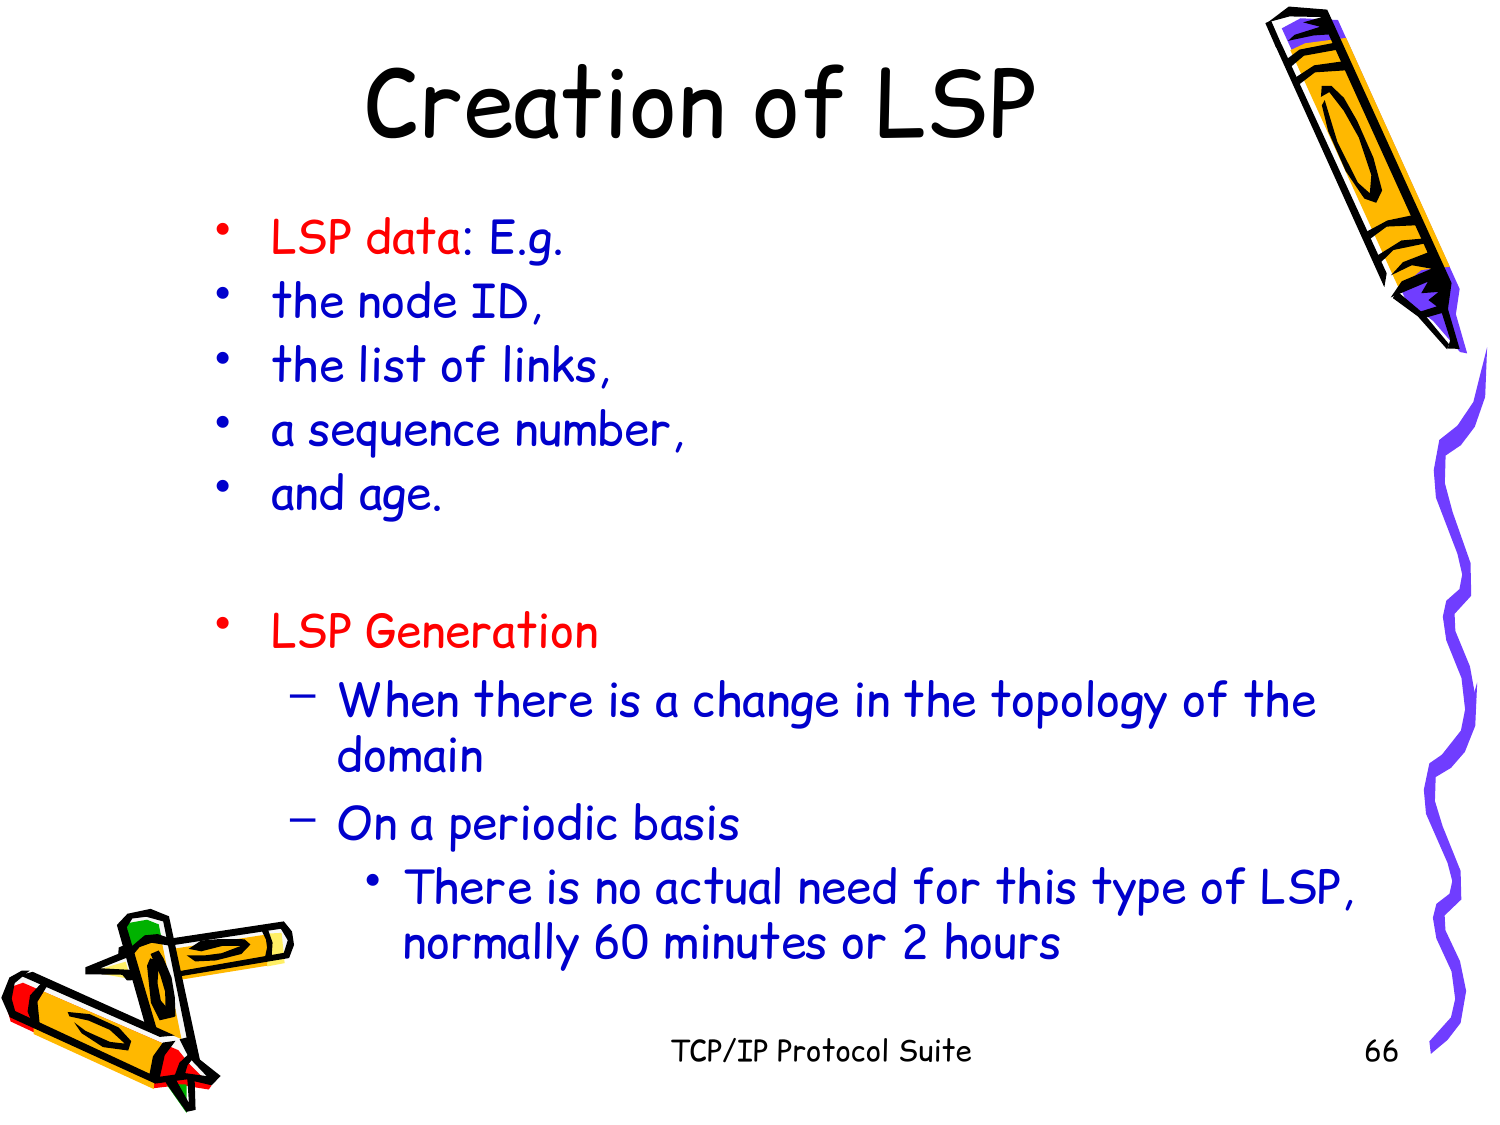

# Creation of LSP
LSP data: E.g.
the node ID,
the list of links,
a sequence number,
and age.

LSP Generation
When there is a change in the topology of the domain
On a periodic basis
There is no actual need for this type of LSP, normally 60 minutes or 2 hours
TCP/IP Protocol Suite
66